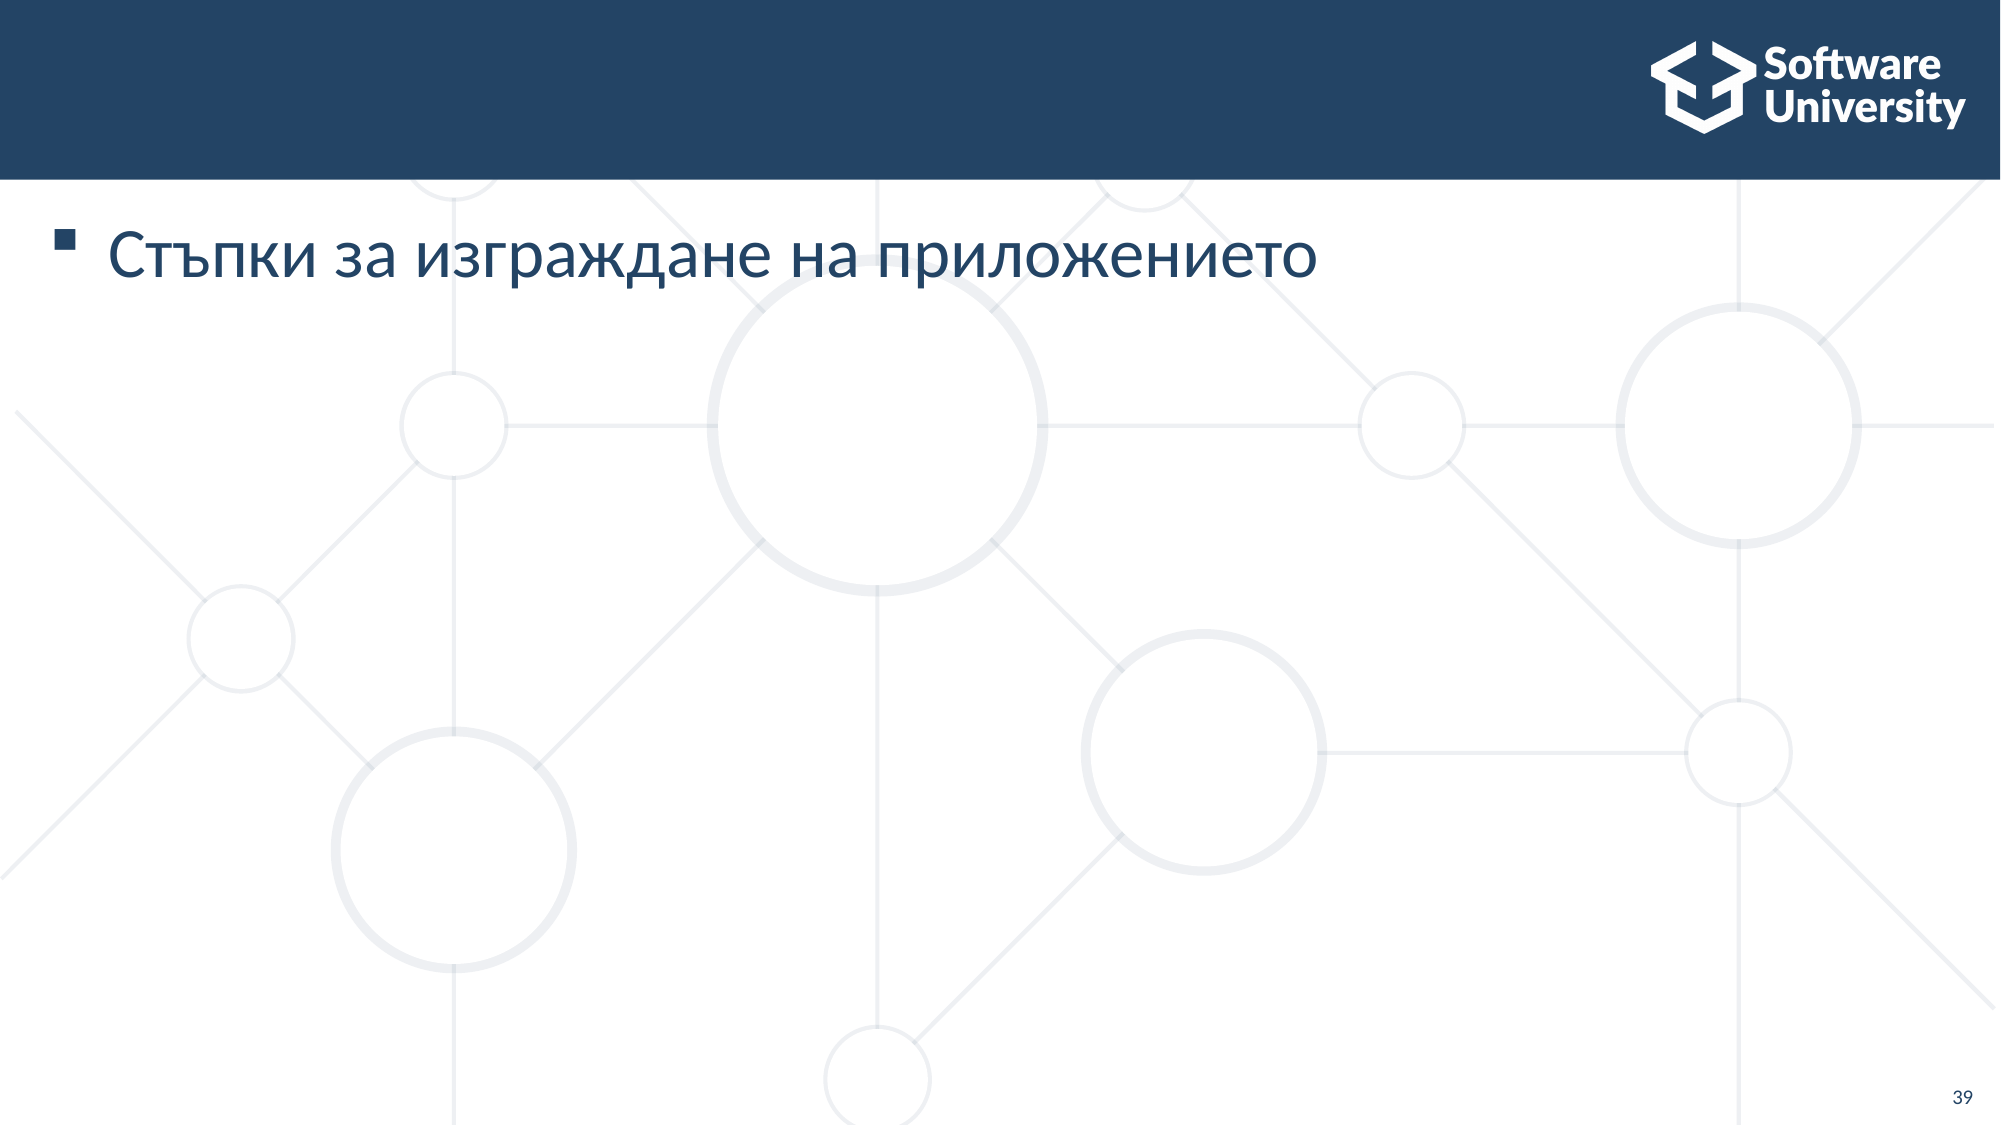

#
Стъпки за изграждане на приложението
39